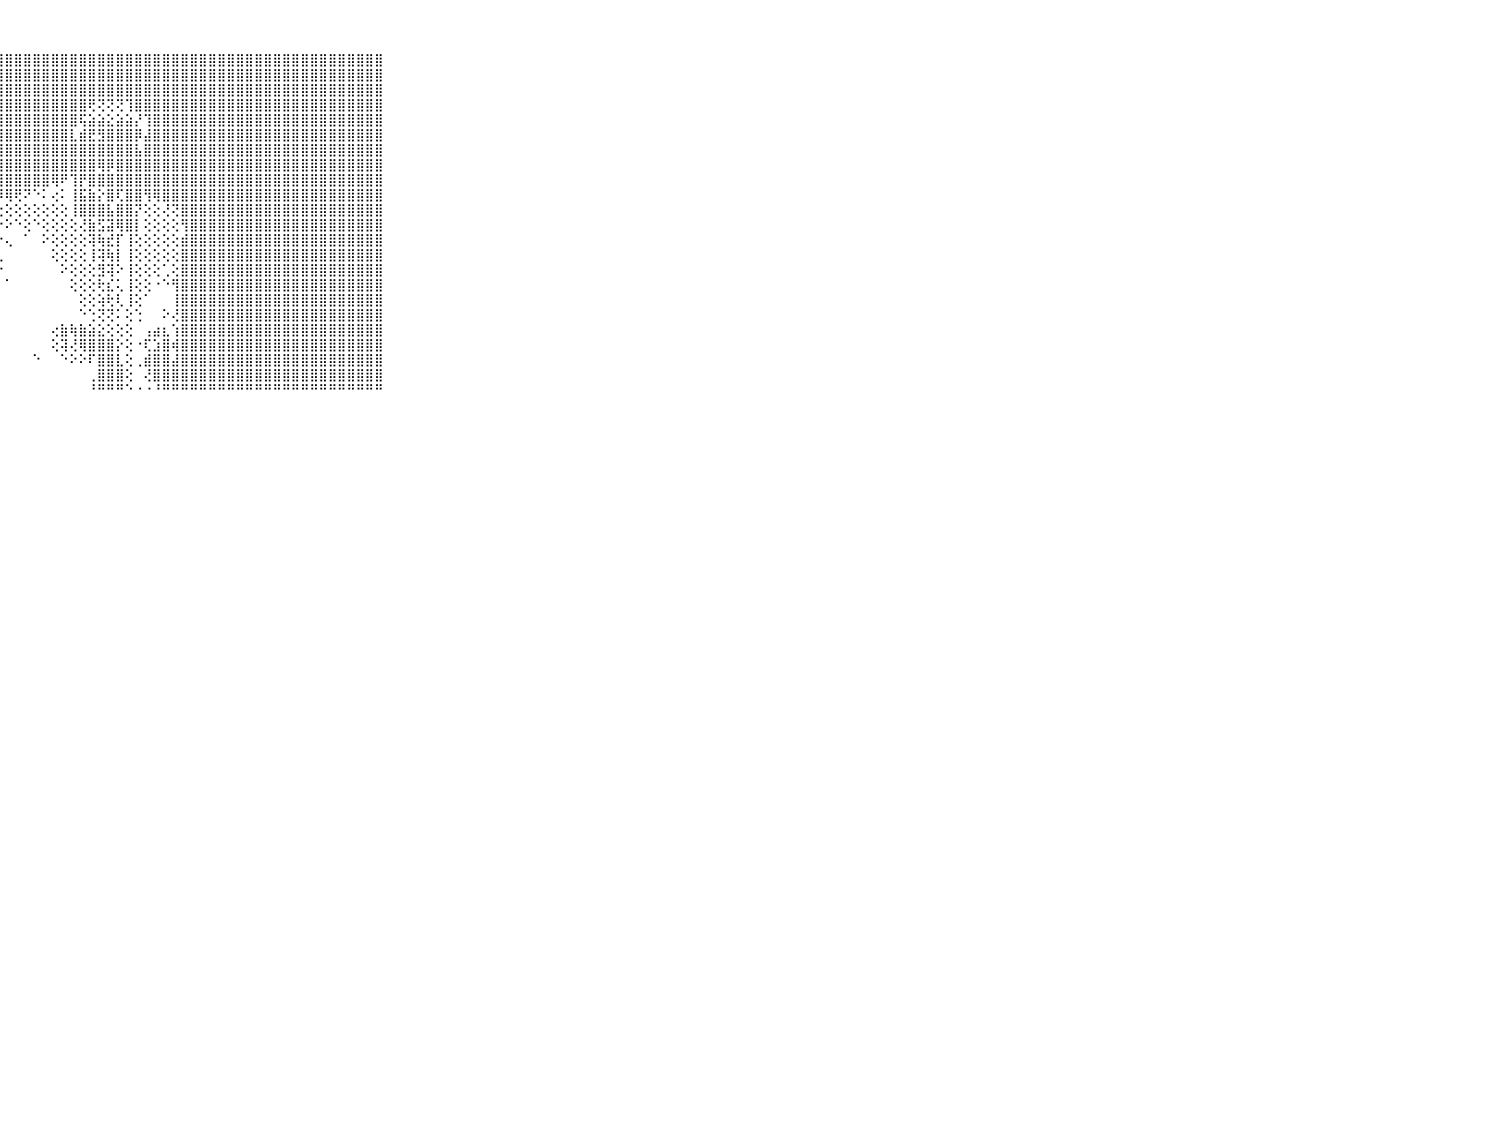

⠀⠀⠀⠀⠀⠀⠀⠀⠀⠀⠀⣿⣿⣿⣿⣿⣿⣿⣿⣿⣿⣿⣿⣿⣿⣿⣿⣿⣿⣿⣿⣿⣿⣿⣿⣿⣿⣿⣿⣿⣿⣿⣿⣿⣿⣿⣿⣿⣿⣿⣿⣿⣿⣿⣿⣿⣿⣿⣿⣿⣿⣿⣿⣿⣿⣿⣿⣿⣿⠀⠀⠀⠀⠀⠀⠀⠀⠀⠀⠀⠀
⠀⠀⠀⠀⠀⠀⠀⠀⠀⠀⠀⣿⣿⣿⣿⣿⣿⣿⣿⣿⣿⣿⣿⣿⣿⣿⣿⣿⣿⣿⣿⣿⣿⣿⣿⣿⣿⣿⣿⣿⣿⣿⣿⣿⣿⣿⣿⣿⣿⣿⣿⣿⣿⣿⣿⣿⣿⣿⣿⣿⣿⣿⣿⣿⣿⣿⣿⣿⣿⠀⠀⠀⠀⠀⠀⠀⠀⠀⠀⠀⠀
⠀⠀⠀⠀⠀⠀⠀⠀⠀⠀⠀⣿⣿⣿⣿⣿⣿⣿⣿⣿⣿⣿⣿⣿⣿⣿⣿⣿⣿⣿⣿⣿⣿⣿⣿⣿⣿⣿⣿⣿⣿⣿⣿⣿⣿⣿⣿⣿⣿⣿⣿⣿⣿⣿⣿⣿⣿⣿⣿⣿⣿⣿⣿⣿⣿⣿⣿⣿⣿⠀⠀⠀⠀⠀⠀⠀⠀⠀⠀⠀⠀
⠀⠀⠀⠀⠀⠀⠀⠀⠀⠀⠀⣿⣿⣿⣿⣿⣿⣿⣿⣿⣿⣿⣿⣿⣿⣿⣿⣿⣿⣿⣿⣿⣿⣿⣿⣿⣿⢟⢝⢝⢝⢹⣿⣿⣿⣿⣿⣿⣿⣿⣿⣿⣿⣿⣿⣿⣿⣿⣿⣿⣿⣿⣿⣿⣿⣿⣿⣿⣿⠀⠀⠀⠀⠀⠀⠀⠀⠀⠀⠀⠀
⠀⠀⠀⠀⠀⠀⠀⠀⠀⠀⠀⣿⣿⣿⣿⣿⣿⣿⣿⣿⣿⣿⣿⣿⣿⣿⣿⣿⣿⣿⣿⣿⣿⣿⣿⣿⢯⣵⣵⣕⣵⣵⡜⢹⣿⣿⣿⣿⣿⣿⣿⣿⣿⣿⣿⣿⣿⣿⣿⣿⣿⣿⣿⣿⣿⣿⣿⣿⣿⠀⠀⠀⠀⠀⠀⠀⠀⠀⠀⠀⠀
⠀⠀⠀⠀⠀⠀⠀⠀⠀⠀⠀⣿⣿⣿⣿⣿⣿⣿⣿⣿⣿⣿⣿⣿⣿⣿⣿⣿⣿⣿⣿⣿⣿⣿⣿⣇⣾⣟⣻⣿⣿⣿⡿⣼⣿⣿⣿⣿⣿⣿⣿⣿⣿⣿⣿⣿⣿⣿⣿⣿⣿⣿⣿⣿⣿⣿⣿⣿⣿⠀⠀⠀⠀⠀⠀⠀⠀⠀⠀⠀⠀
⠀⠀⠀⠀⠀⠀⠀⠀⠀⠀⠀⣿⣿⣿⣿⣿⣿⣿⣿⣿⣿⣿⣿⣿⣿⣿⣿⣿⣿⣿⣿⣿⣿⣿⣿⣿⣿⣿⣿⣿⣿⣿⣧⣿⣿⣿⣿⣿⣿⣿⣿⣿⣿⣿⣿⣿⣿⣿⣿⣿⣿⣿⣿⣿⣿⣿⣿⣿⣿⠀⠀⠀⠀⠀⠀⠀⠀⠀⠀⠀⠀
⠀⠀⠀⠀⠀⠀⠀⠀⠀⠀⠀⣿⣿⣿⣿⣿⣿⣿⣿⣿⣿⣿⣿⣿⣿⣿⣿⣿⣿⣿⣿⣿⣿⣿⣿⣿⣿⣿⢿⡿⣿⣿⣿⣿⣿⣿⣿⣿⣿⣿⣿⣿⣿⣿⣿⣿⣿⣿⣿⣿⣿⣿⣿⣿⣿⣿⣿⣿⣿⠀⠀⠀⠀⠀⠀⠀⠀⠀⠀⠀⠀
⠀⠀⠀⠀⠀⠀⠀⠀⠀⠀⠀⣿⣿⣿⣿⣿⣿⣿⣿⣿⣿⣿⣿⣿⣿⣿⣿⣿⣿⣿⣿⣿⣿⢿⠟⢹⡟⣿⣿⣿⣿⣿⣿⣿⣿⣿⣿⣿⣿⣿⣿⣿⣿⣿⣿⣿⣿⣿⣿⣿⣿⣿⣿⣿⣿⣿⣿⣿⣿⠀⠀⠀⠀⠀⠀⠀⠀⠀⠀⠀⠀
⠀⠀⠀⠀⠀⠀⠀⠀⠀⠀⠀⣿⣿⣿⣿⣿⣿⣿⣿⣿⣿⣿⣿⣿⣿⣿⣿⡿⢿⢟⠝⠑⠅⢔⠅⢸⣯⣷⡕⣿⢏⣿⣿⢻⢿⣿⣿⣿⣿⣿⣿⣿⣿⣿⣿⣿⣿⣿⣿⣿⣿⣿⣿⣿⣿⣿⣿⣿⣿⠀⠀⠀⠀⠀⠀⠀⠀⠀⠀⠀⠀
⠀⠀⠀⠀⠀⠀⠀⠀⠀⠀⠀⣿⣿⣿⣿⣿⣿⣿⣿⣿⣿⣿⣿⣿⣿⣿⡟⢕⢕⢕⢕⢕⢕⢕⢕⢸⣿⣿⣿⣧⣿⣿⡝⢕⢕⢜⢝⣿⣿⣿⣿⣿⣿⣿⣿⣿⣿⣿⣿⣿⣿⣿⣿⣿⣿⣿⣿⣿⣿⠀⠀⠀⠀⠀⠀⠀⠀⠀⠀⠀⠀
⠀⠀⠀⠀⠀⠀⠀⠀⠀⠀⠀⣿⣿⣿⣿⣿⣿⣿⣿⣿⣿⣿⣿⣿⣿⣿⢕⠑⠕⠑⢕⠑⢕⢕⢕⢕⢜⣷⣫⣽⢿⣿⡇⢕⢕⢕⢕⢻⣿⣿⣿⣿⣿⣿⣿⣿⣿⣿⣿⣿⣿⣿⣿⣿⣿⣿⣿⣿⣿⠀⠀⠀⠀⠀⠀⠀⠀⠀⠀⠀⠀
⠀⠀⠀⠀⠀⠀⠀⠀⠀⠀⠀⣿⣿⣿⣿⣿⣿⣿⣿⣿⣿⣿⣿⣿⣿⡿⠁⠐⢄⠀⠁⠀⠕⢕⢕⢕⢕⢽⢷⣞⡏⢸⢕⢕⢕⢕⢕⣾⣿⣿⣿⣿⣿⣿⣿⣿⣿⣿⣿⣿⣿⣿⣿⣿⣿⣿⣿⣿⣿⠀⠀⠀⠀⠀⠀⠀⠀⠀⠀⠀⠀
⠀⠀⠀⠀⠀⠀⠀⠀⠀⠀⠀⣿⣿⣿⣿⣿⣿⣿⣿⣿⣿⣿⣿⣿⣿⢇⢔⢄⠀⠀⠀⠀⠀⢕⢕⢕⢕⢸⢽⢷⡇⢸⢕⢕⢕⢕⢕⣿⣿⣿⣿⣿⣿⣿⣿⣿⣿⣿⣿⣿⣿⣿⣿⣿⣿⣿⣿⣿⣿⠀⠀⠀⠀⠀⠀⠀⠀⠀⠀⠀⠀
⠀⠀⠀⠀⠀⠀⠀⠀⠀⠀⠀⣿⣿⣿⣿⣿⣿⣿⣿⣿⣿⣿⣿⡿⠋⠑⠁⠑⠀⠀⠀⠀⠀⠀⠕⢕⢕⢕⣻⢽⠕⢸⢕⢕⢕⢁⢕⣿⣿⣿⣿⣿⣿⣿⣿⣿⣿⣿⣿⣿⣿⣿⣿⣿⣿⣿⣿⣿⣿⠀⠀⠀⠀⠀⠀⠀⠀⠀⠀⠀⠀
⠀⠀⠀⠀⠀⠀⠀⠀⠀⠀⠀⣿⣿⣿⣿⣿⣿⣿⣿⣿⣿⣿⣿⢇⠀⠀⠀⠀⠁⠀⠀⠀⠀⠀⠀⢕⢕⢕⢗⣎⢅⢸⢕⢕⠐⠑⢻⣿⣿⣿⣿⣿⣿⣿⣿⣿⣿⣿⣿⣿⣿⣿⣿⣿⣿⣿⣿⣿⣿⠀⠀⠀⠀⠀⠀⠀⠀⠀⠀⠀⠀
⠀⠀⠀⠀⠀⠀⠀⠀⠀⠀⠀⣿⣿⣿⣿⣿⣿⣿⣿⣿⣿⣿⣿⠑⠀⠀⠀⠄⠀⠀⠀⠀⠀⠀⠀⠀⢕⢕⢵⢗⢇⢸⢕⠁⠀⠀⢸⣿⣿⣿⣿⣿⣿⣿⣿⣿⣿⣿⣿⣿⣿⣿⣿⣿⣿⣿⣿⣿⣿⠀⠀⠀⠀⠀⠀⠀⠀⠀⠀⠀⠀
⠀⠀⠀⠀⠀⠀⠀⠀⠀⠀⠀⣿⣿⣿⣿⣿⣿⣿⣿⣿⣿⣿⣿⣕⢀⠀⠀⠀⠀⠀⠀⠀⠀⠀⠀⠀⠑⢑⢝⢝⠅⢕⢑⠀⠀⠕⢜⣿⣿⣿⣿⣿⣿⣿⣿⣿⣿⣿⣿⣿⣿⣿⣿⣿⣿⣿⣿⣿⣿⠀⠀⠀⠀⠀⠀⠀⠀⠀⠀⠀⠀
⠀⠀⠀⠀⠀⠀⠀⠀⠀⠀⠀⣿⣿⣿⣿⣿⣿⣿⣿⣿⣿⣿⣿⣿⣷⣴⡄⠀⠀⠀⠀⠀⠀⢔⣷⢷⣷⣵⣕⢕⢕⢕⠀⢠⣴⣆⢱⣿⣿⣿⣿⣿⣿⣿⣿⣿⣿⣿⣿⣿⣿⣿⣿⣿⣿⣿⣿⣿⣿⠀⠀⠀⠀⠀⠀⠀⠀⠀⠀⠀⠀
⠀⠀⠀⠀⠀⠀⠀⠀⠀⠀⠀⣿⣿⣿⣿⣿⣿⣿⣿⣿⣿⣿⣿⣿⣿⣿⢗⠁⠀⠀⠀⠀⠀⢕⢽⢜⢿⣿⣿⣿⡕⢕⠐⢏⣱⣿⢾⣿⣿⣿⣿⣿⣿⣿⣿⣿⣿⣿⣿⣿⣿⣿⣿⣿⣿⣿⣿⣿⣿⠀⠀⠀⠀⠀⠀⠀⠀⠀⠀⠀⠀
⠀⠀⠀⠀⠀⠀⠀⠀⠀⠀⠀⣿⣿⣿⣿⣿⣿⣿⣿⣿⣿⣿⣿⣿⣿⡿⠑⠀⠀⠀⠀⠑⠀⠀⠑⠕⠕⠏⣿⣿⣇⢕⢀⣾⣿⣿⣼⣿⣿⣿⣿⣿⣿⣿⣿⣿⣿⣿⣿⣿⣿⣿⣿⣿⣿⣿⣿⣿⣿⠀⠀⠀⠀⠀⠀⠀⠀⠀⠀⠀⠀
⠀⠀⠀⠀⠀⠀⠀⠀⠀⠀⠀⣿⣿⣿⣿⣿⣿⣿⣿⣿⣿⣿⣿⣿⣿⡇⠀⠀⠀⠀⠀⠀⠀⠀⠀⠀⠀⢀⣿⣿⣿⢕⠀⢜⣿⣿⣿⣿⣿⣿⣿⣿⣿⣿⣿⣿⣿⣿⣿⣿⣿⣿⣿⣿⣿⣿⣿⣿⣿⠀⠀⠀⠀⠀⠀⠀⠀⠀⠀⠀⠀
⠀⠀⠀⠀⠀⠀⠀⠀⠀⠀⠀⠛⠛⠛⠛⠛⠛⠛⠛⠛⠛⠛⠛⠛⠛⠃⠀⠀⠀⠀⠀⠀⠀⠀⠀⠀⠀⠘⠛⠛⠛⠑⠐⠐⠘⠛⠛⠛⠛⠛⠛⠛⠛⠛⠛⠛⠛⠛⠛⠛⠛⠛⠛⠛⠛⠛⠛⠛⠛⠀⠀⠀⠀⠀⠀⠀⠀⠀⠀⠀⠀